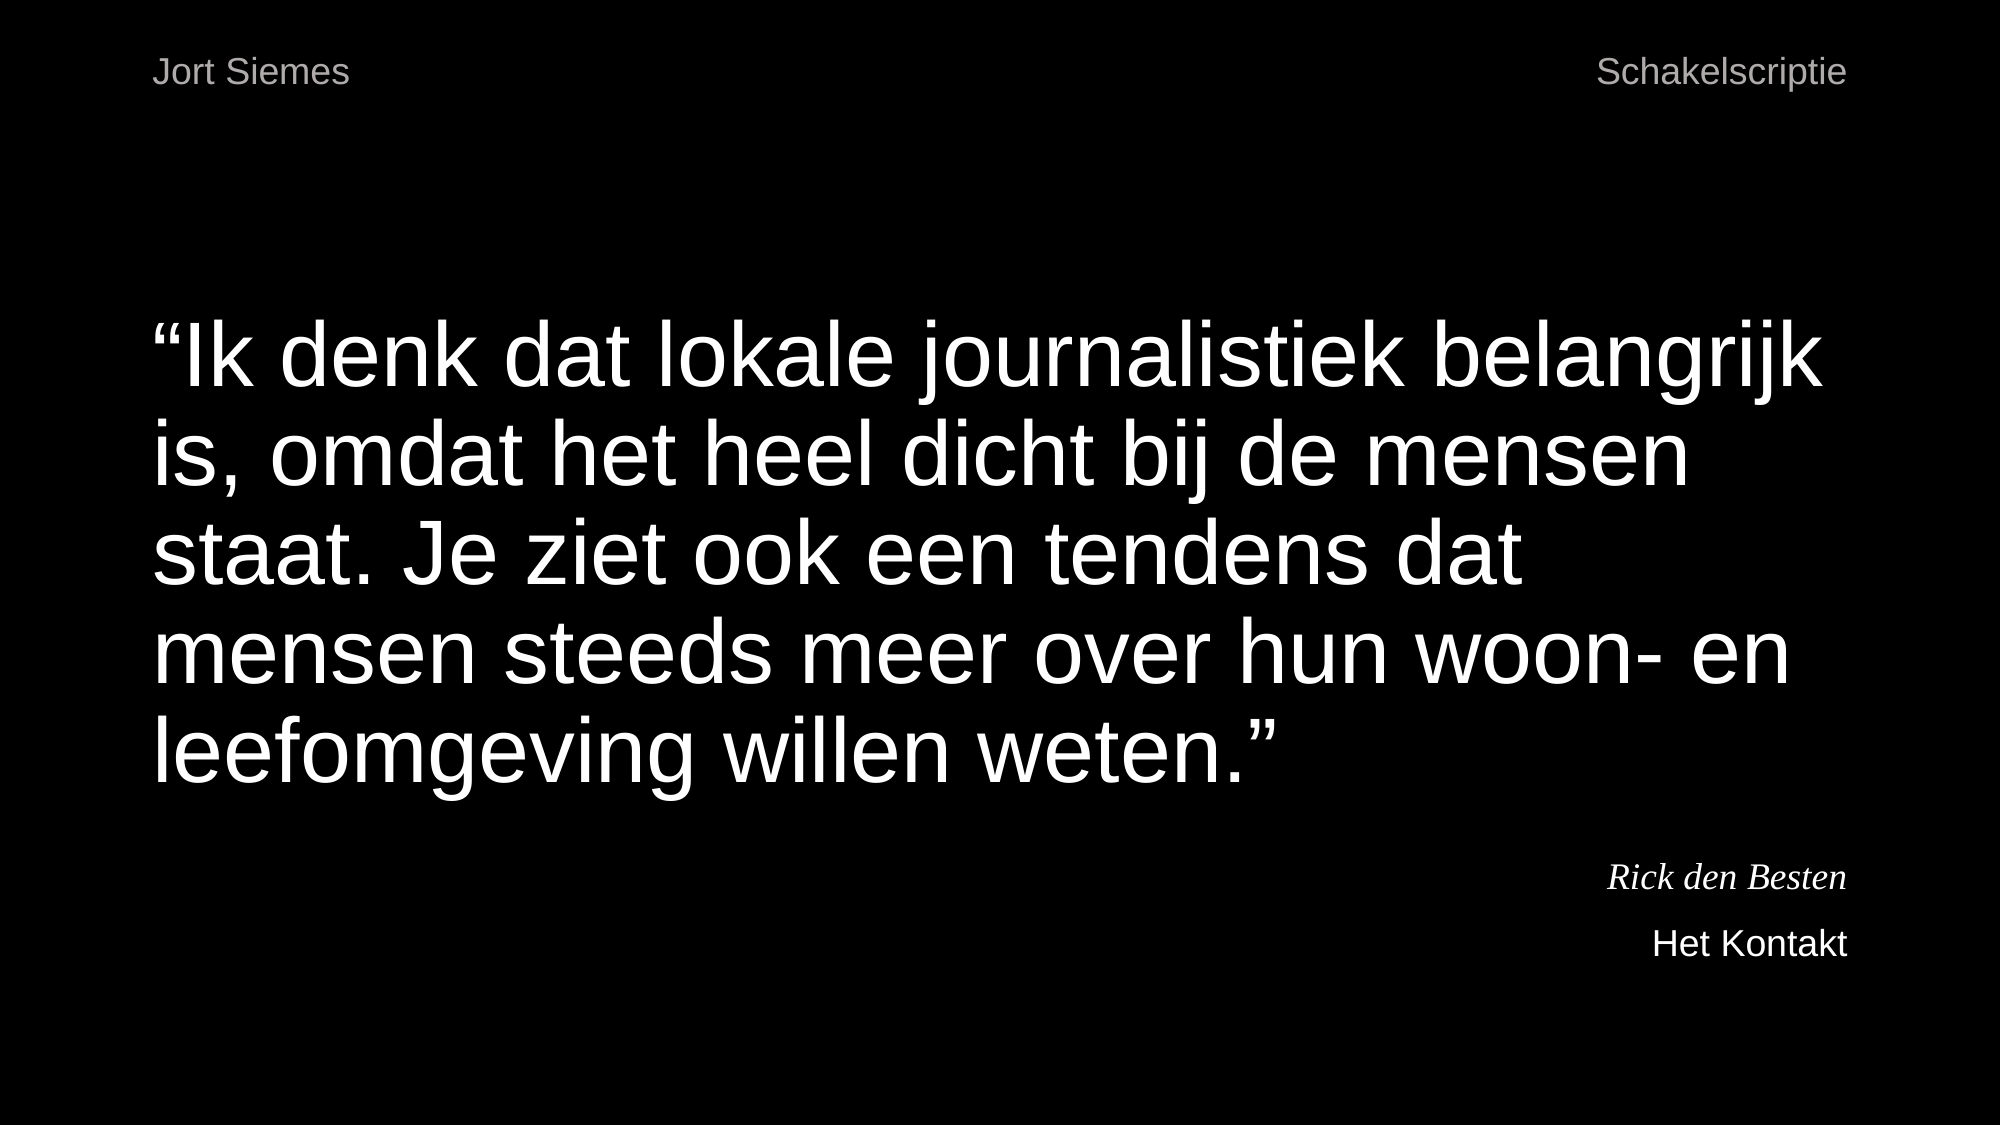

Jort Siemes
Schakelscriptie
“Ik denk dat lokale journalistiek belangrijk is, omdat het heel dicht bij de mensen staat. Je ziet ook een tendens dat mensen steeds meer over hun woon- en leefomgeving willen weten.”
Rick den Besten
Het Kontakt